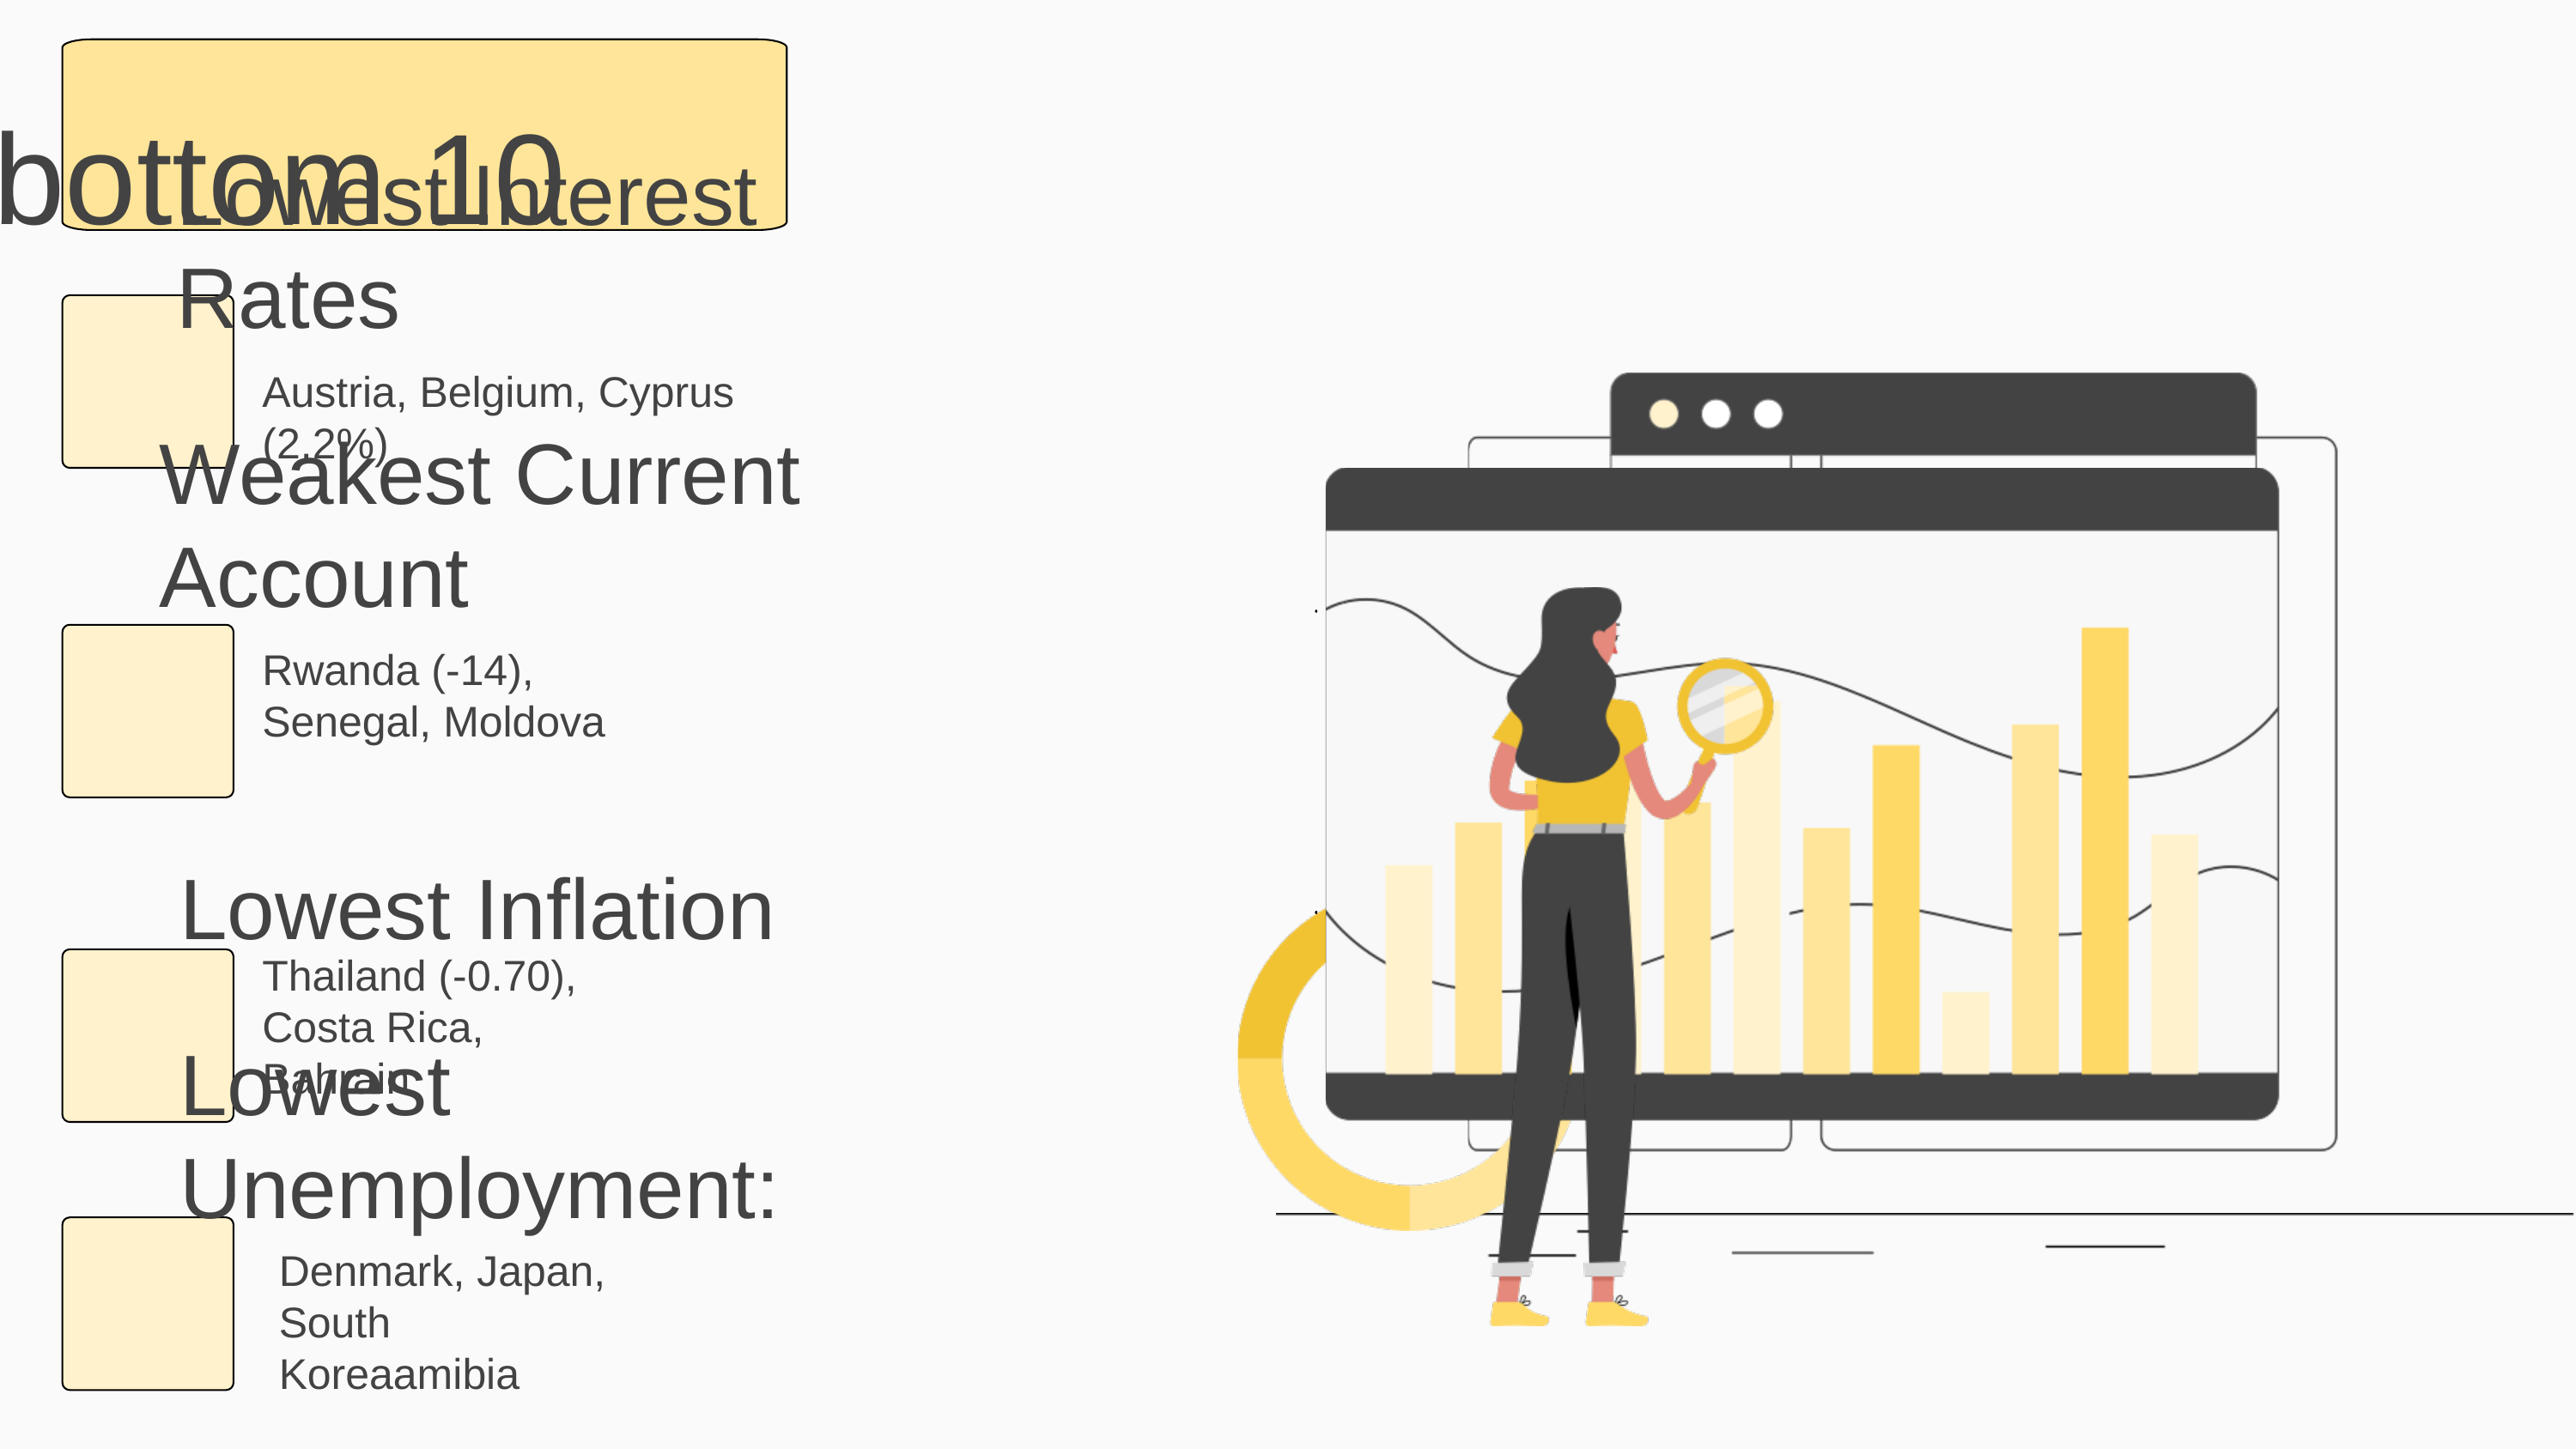

bottom 10

Lowest Interest Rates

Austria, Belgium, Cyprus (2.2%)

Weakest Current Account

Rwanda (-14), Senegal, Moldova

Lowest Inflation

Thailand (-0.70), Costa Rica, Bahrain

Lowest Unemployment:

Denmark, Japan, South Koreaamibia